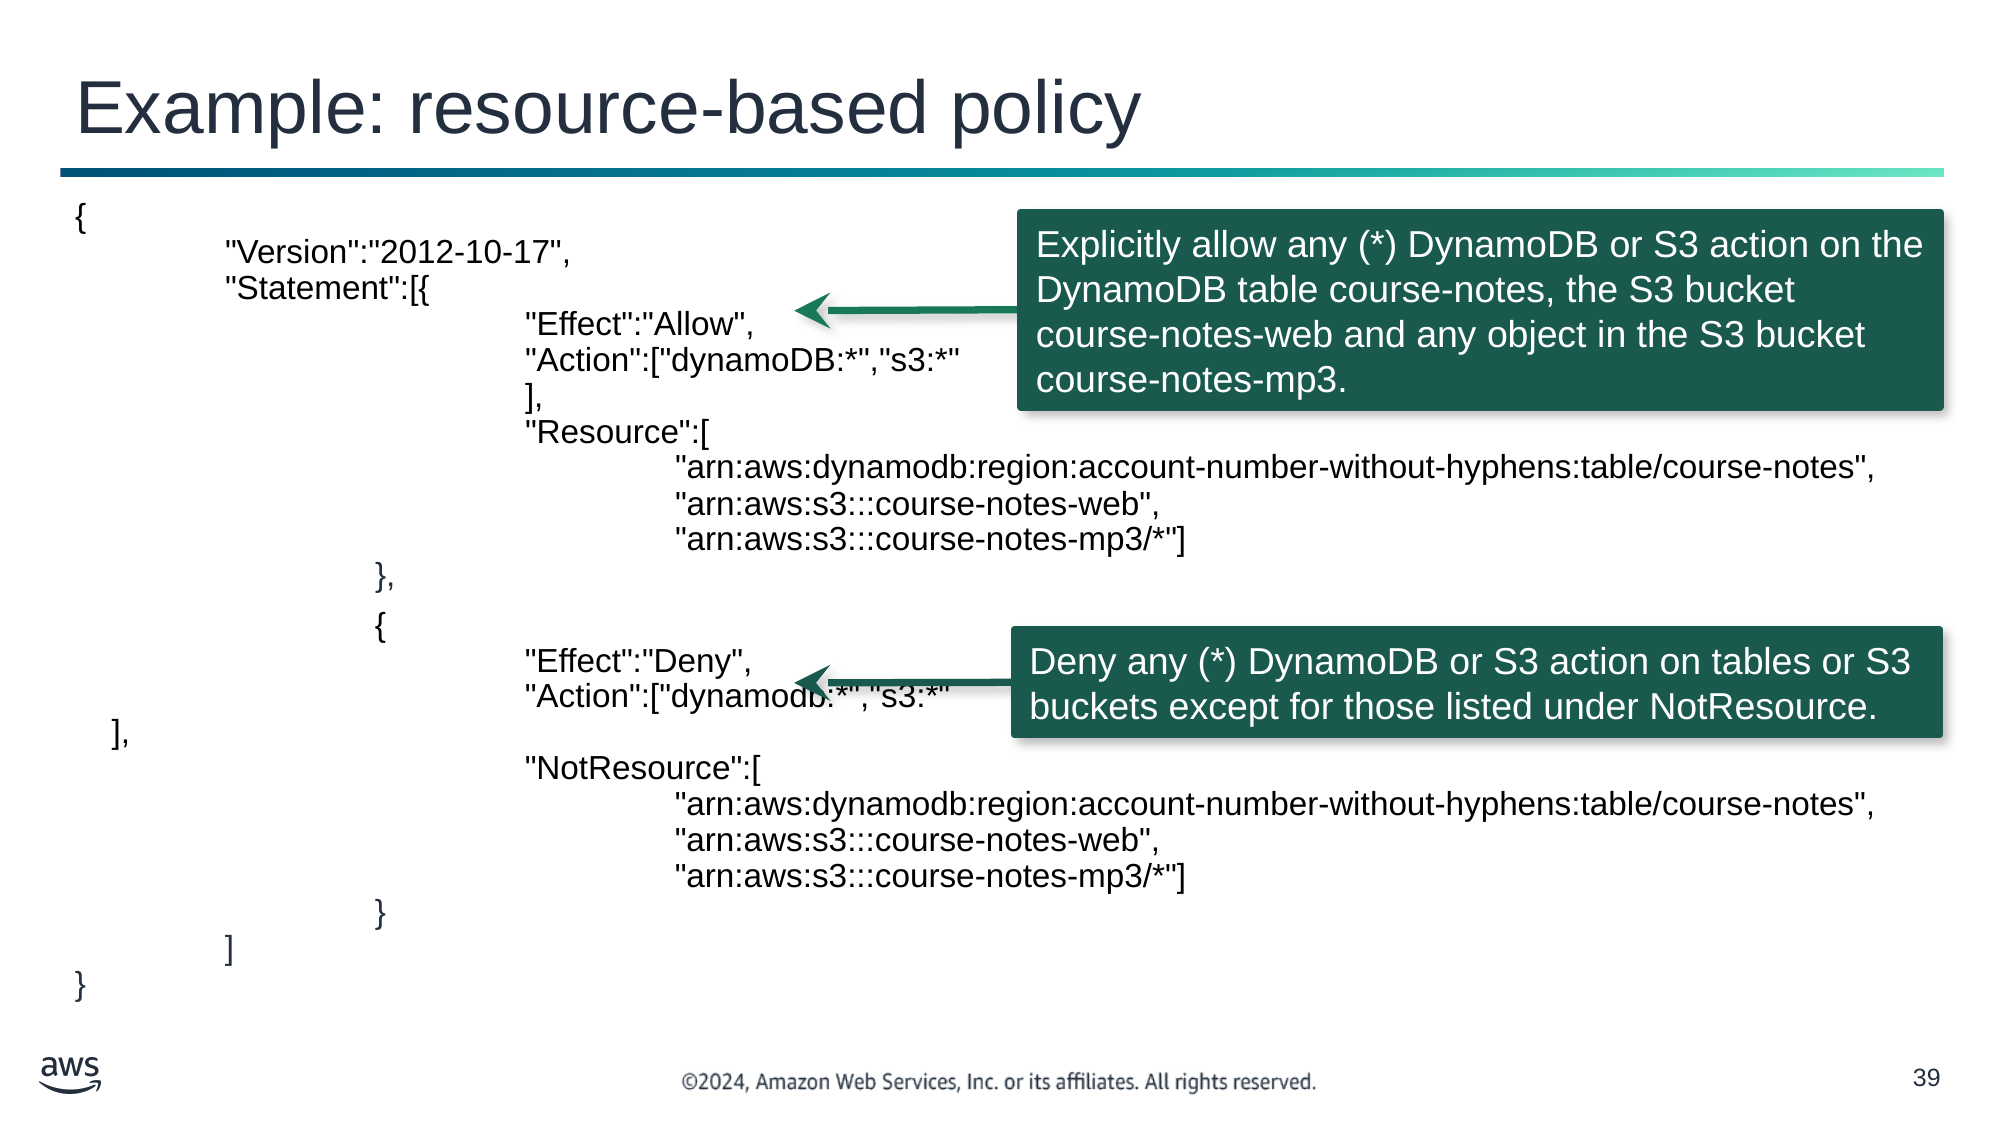

# Example: resource-based policy
{
	"Version":"2012-10-17",
	"Statement":[{
			"Effect":"Allow",
			"Action":["dynamoDB:*","s3:*"
			],
			"Resource":[
				"arn:aws:dynamodb:region:account-number-without-hyphens:table/course-notes",
				"arn:aws:s3:::course-notes-web",
				"arn:aws:s3:::course-notes-mp3/*"]
		},
Explicitly allow any (*) DynamoDB or S3 action on the DynamoDB table course-notes, the S3 bucket course-notes-web and any object in the S3 bucket course-notes-mp3.
		{
			"Effect":"Deny",
			"Action":["dynamodb:*","s3:*"
    ],
			"NotResource":[
				"arn:aws:dynamodb:region:account-number-without-hyphens:table/course-notes",
				"arn:aws:s3:::course-notes-web",
				"arn:aws:s3:::course-notes-mp3/*"]
		}
	]
}
Deny any (*) DynamoDB or S3 action on tables or S3 buckets except for those listed under NotResource.
39